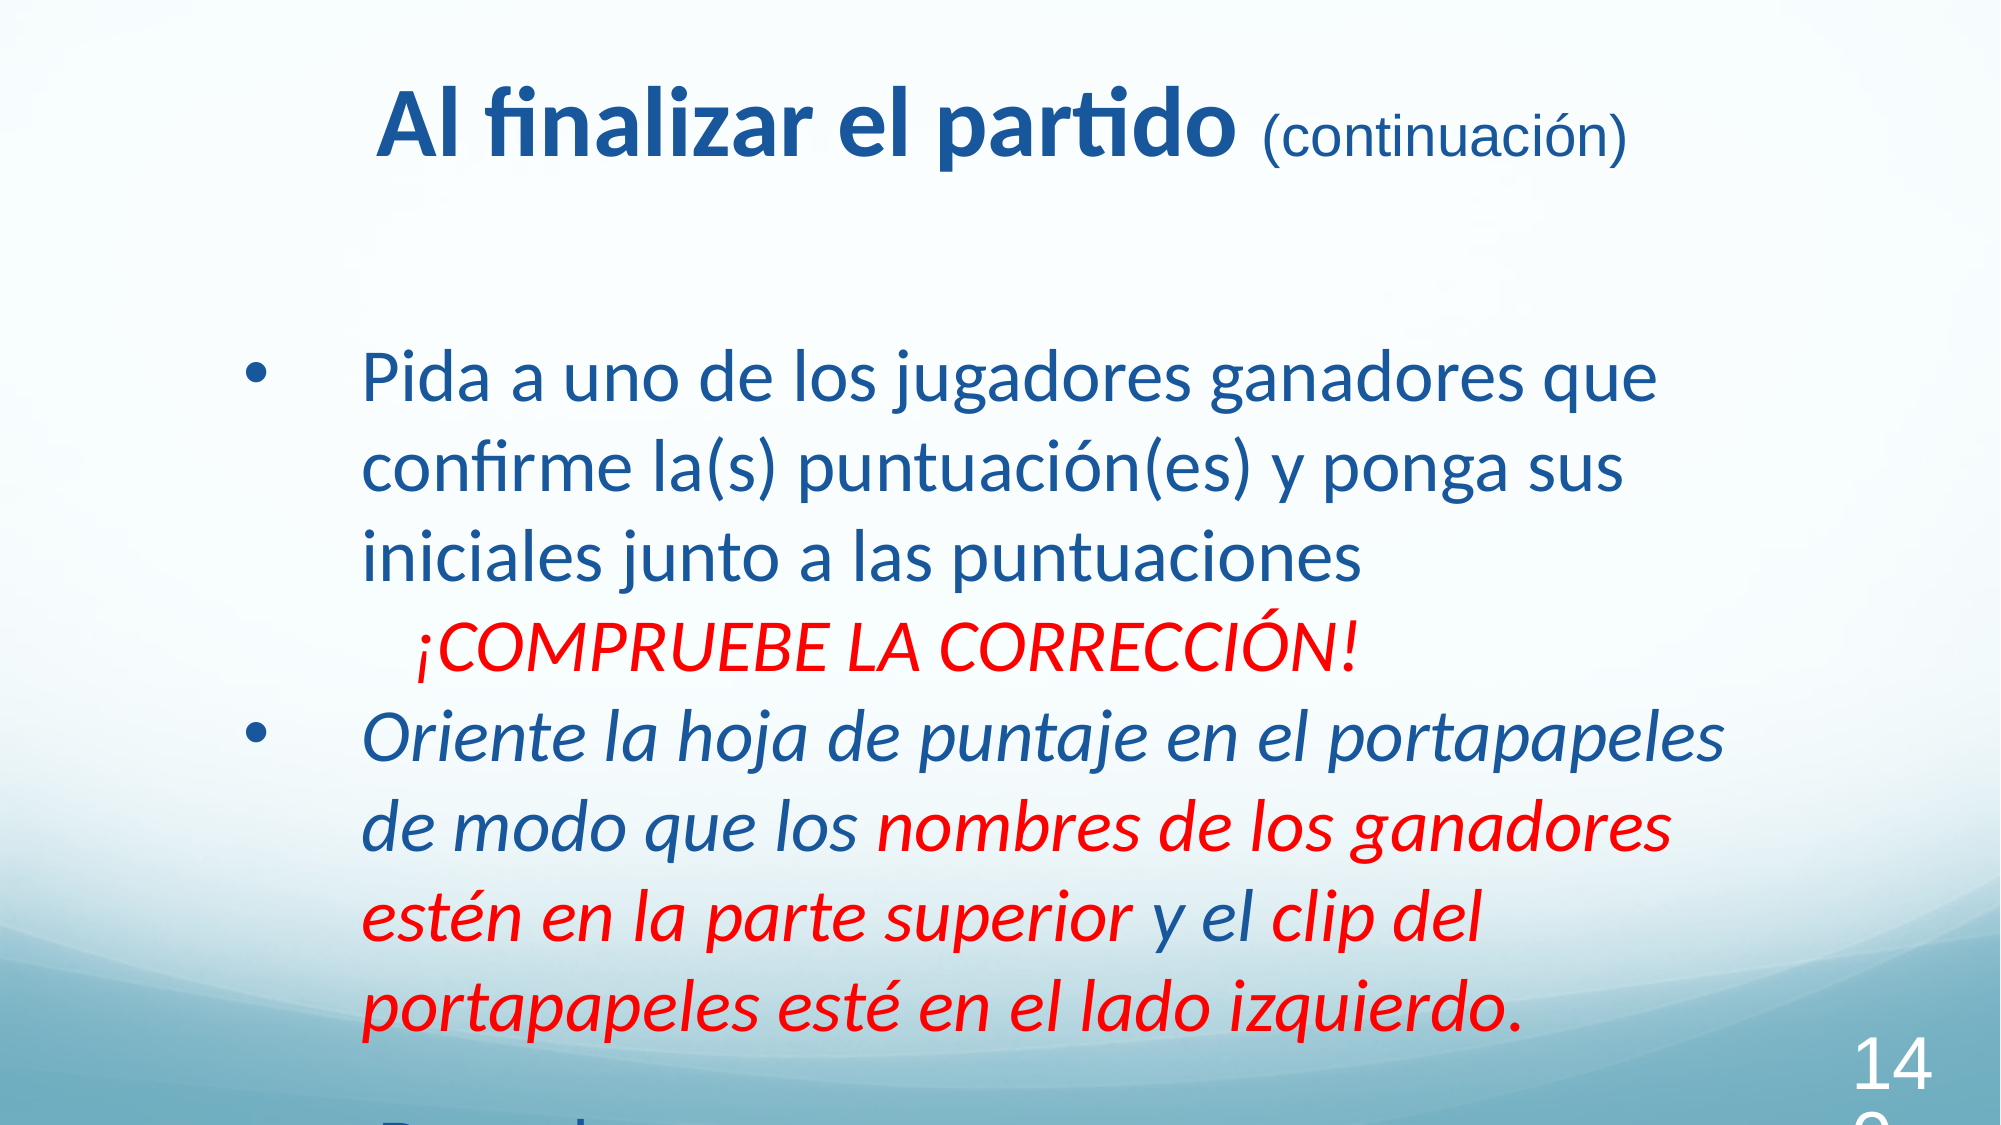

Al finalizar el partido (continuación)

Pida a uno de los jugadores ganadores que confirme la(s) puntuación(es) y ponga sus iniciales junto a las puntuaciones
   ¡COMPRUEBE LA CORRECCIÓN!
Oriente la hoja de puntaje en el portapapeles de modo que los nombres de los ganadores estén en la parte superior y el clip del portapapeles esté en el lado izquierdo.

 Devuelva

140